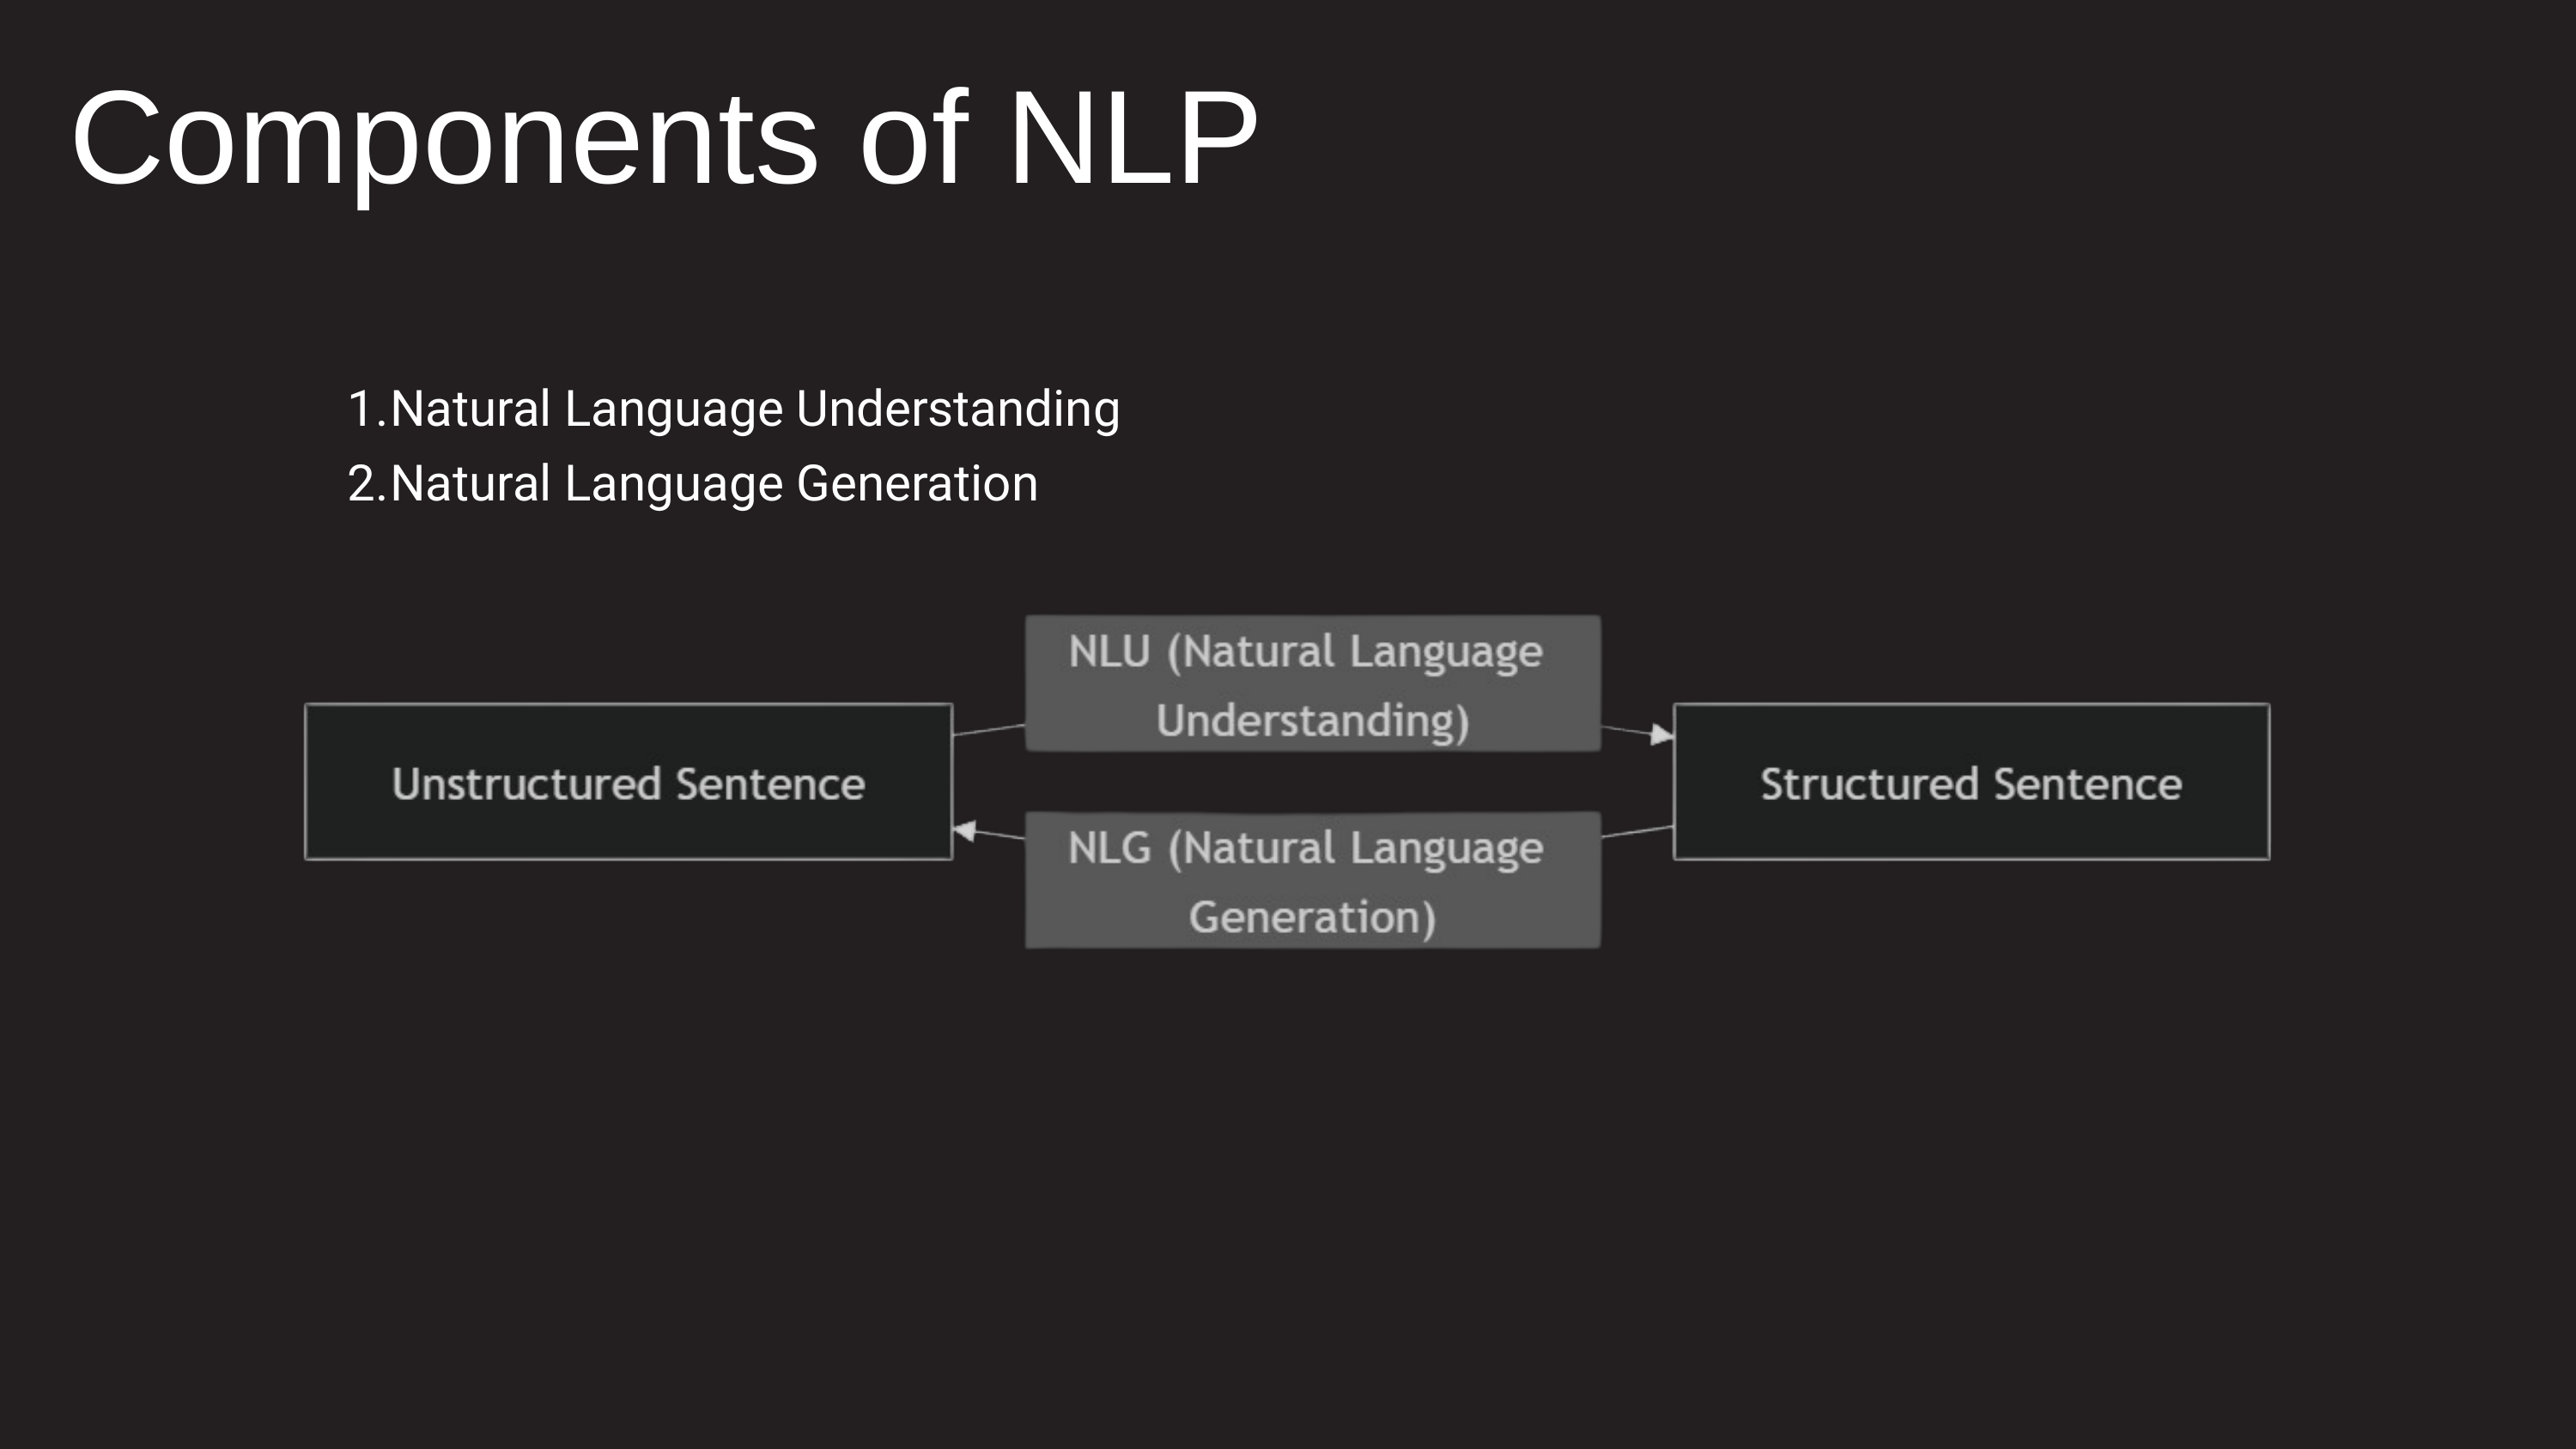

Components of NLP
Natural Language Understanding
Natural Language Generation